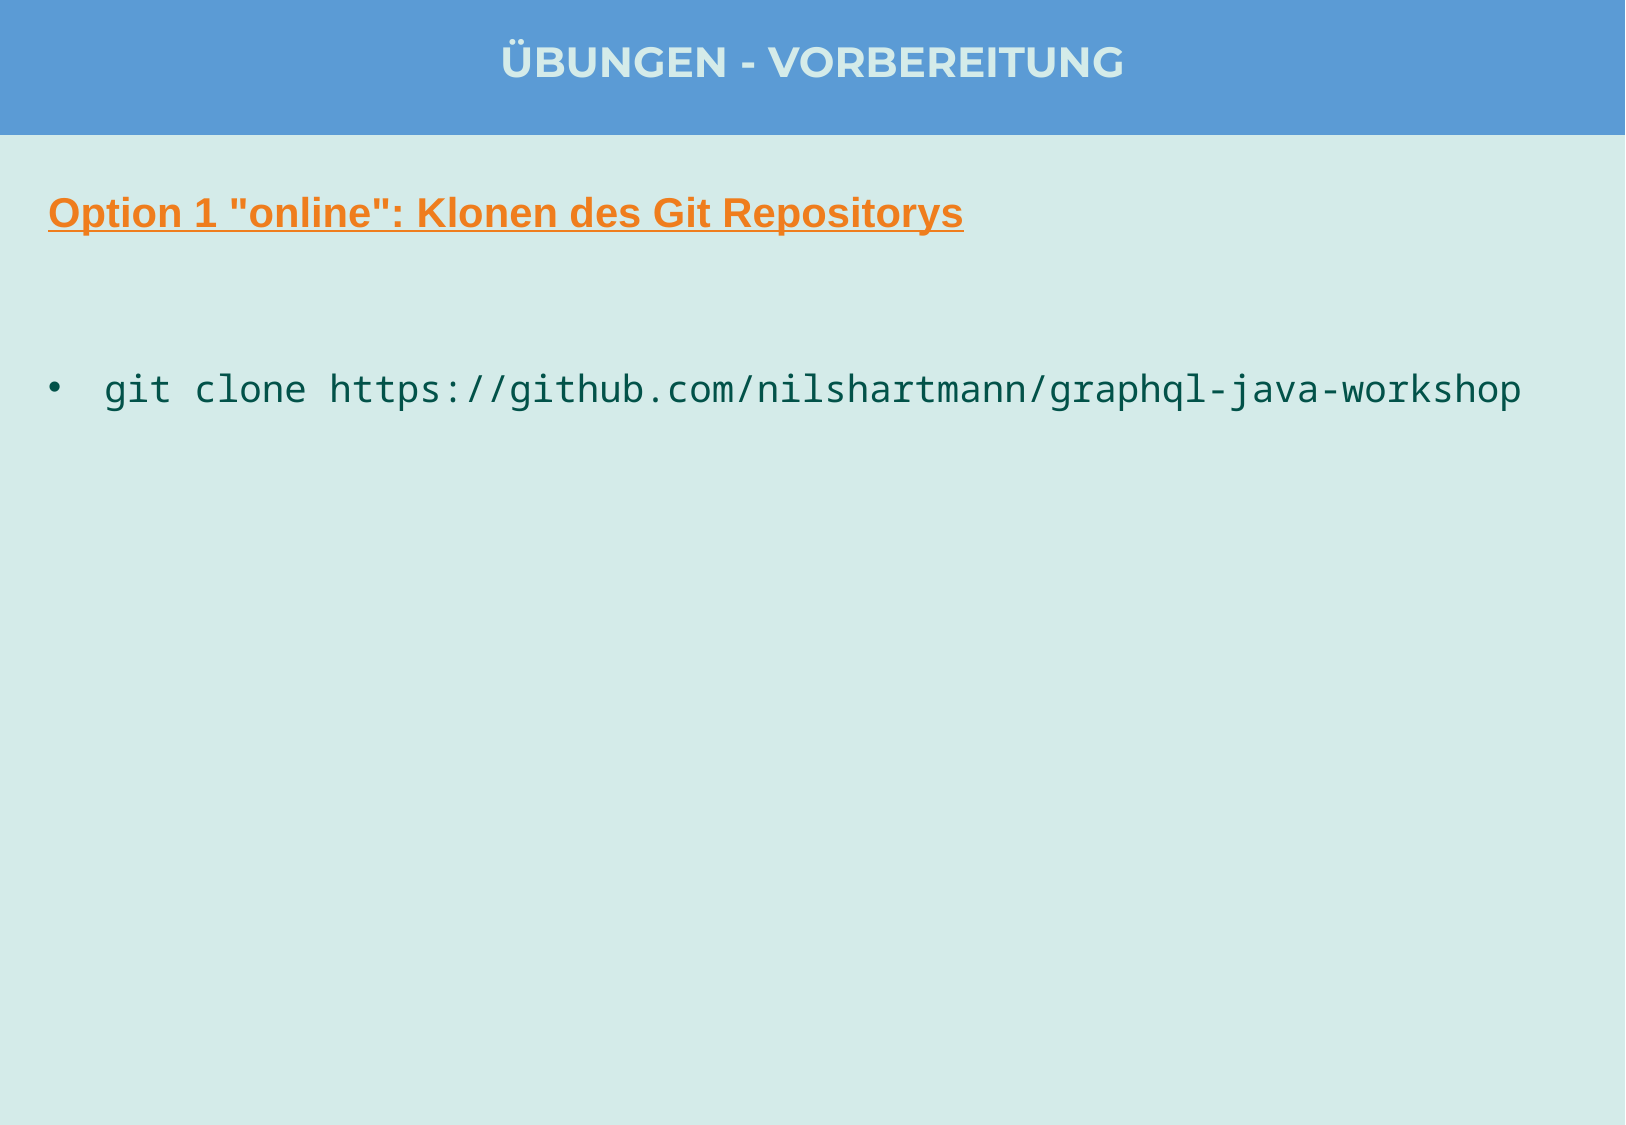

# ÜbungEN - Vorbereitung
Option 1 "online": Klonen des Git Repositorys

git clone https://github.com/nilshartmann/graphql-java-workshop